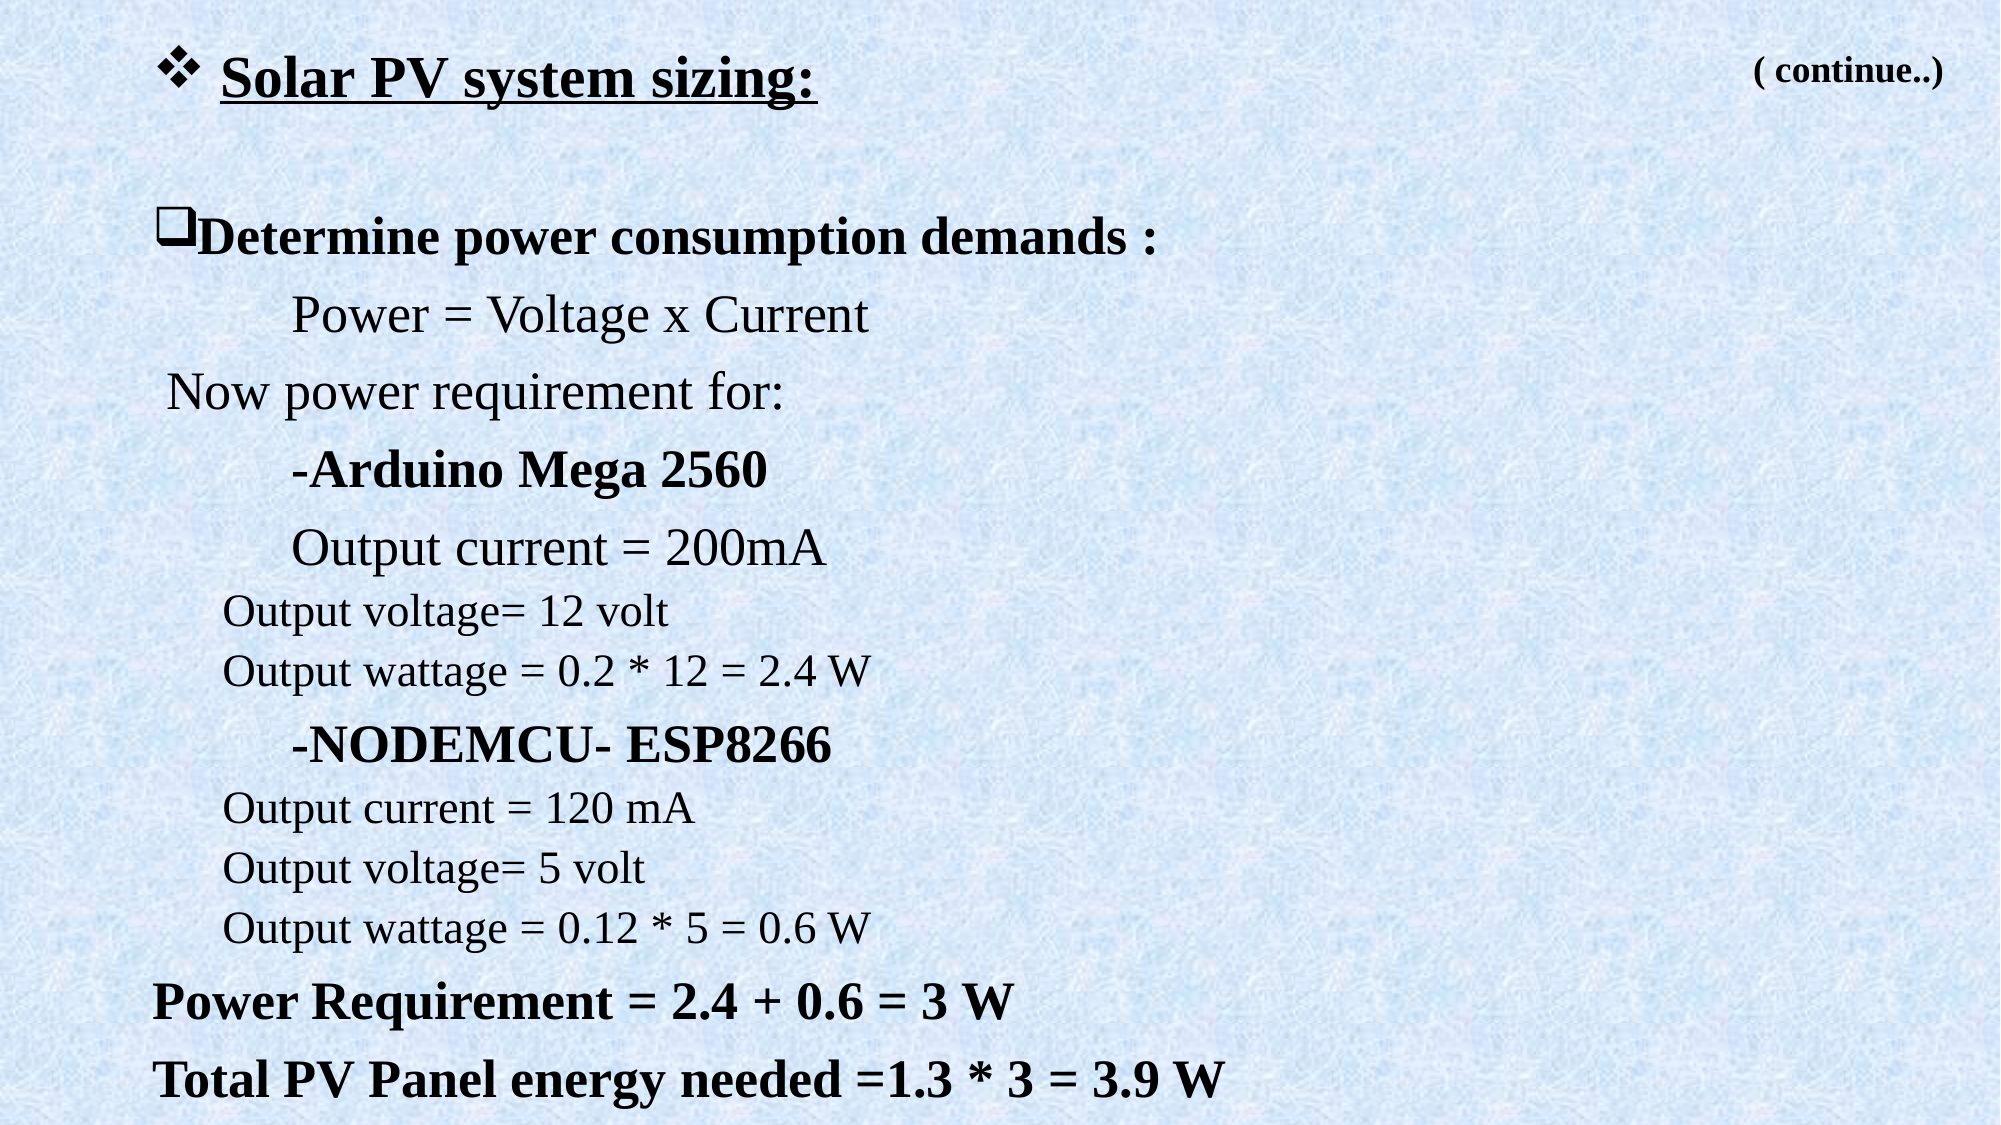

# Solar PV system sizing:
( continue..)
Determine power consumption demands :
		Power = Voltage x Current
 Now power requirement for:
	-Arduino Mega 2560
		Output current = 200mA
		Output voltage= 12 volt
		Output wattage = 0.2 * 12 = 2.4 W
	-NODEMCU- ESP8266
		Output current = 120 mA
		Output voltage= 5 volt
		Output wattage = 0.12 * 5 = 0.6 W
Power Requirement = 2.4 + 0.6 = 3 W
Total PV Panel energy needed =1.3 * 3 = 3.9 W